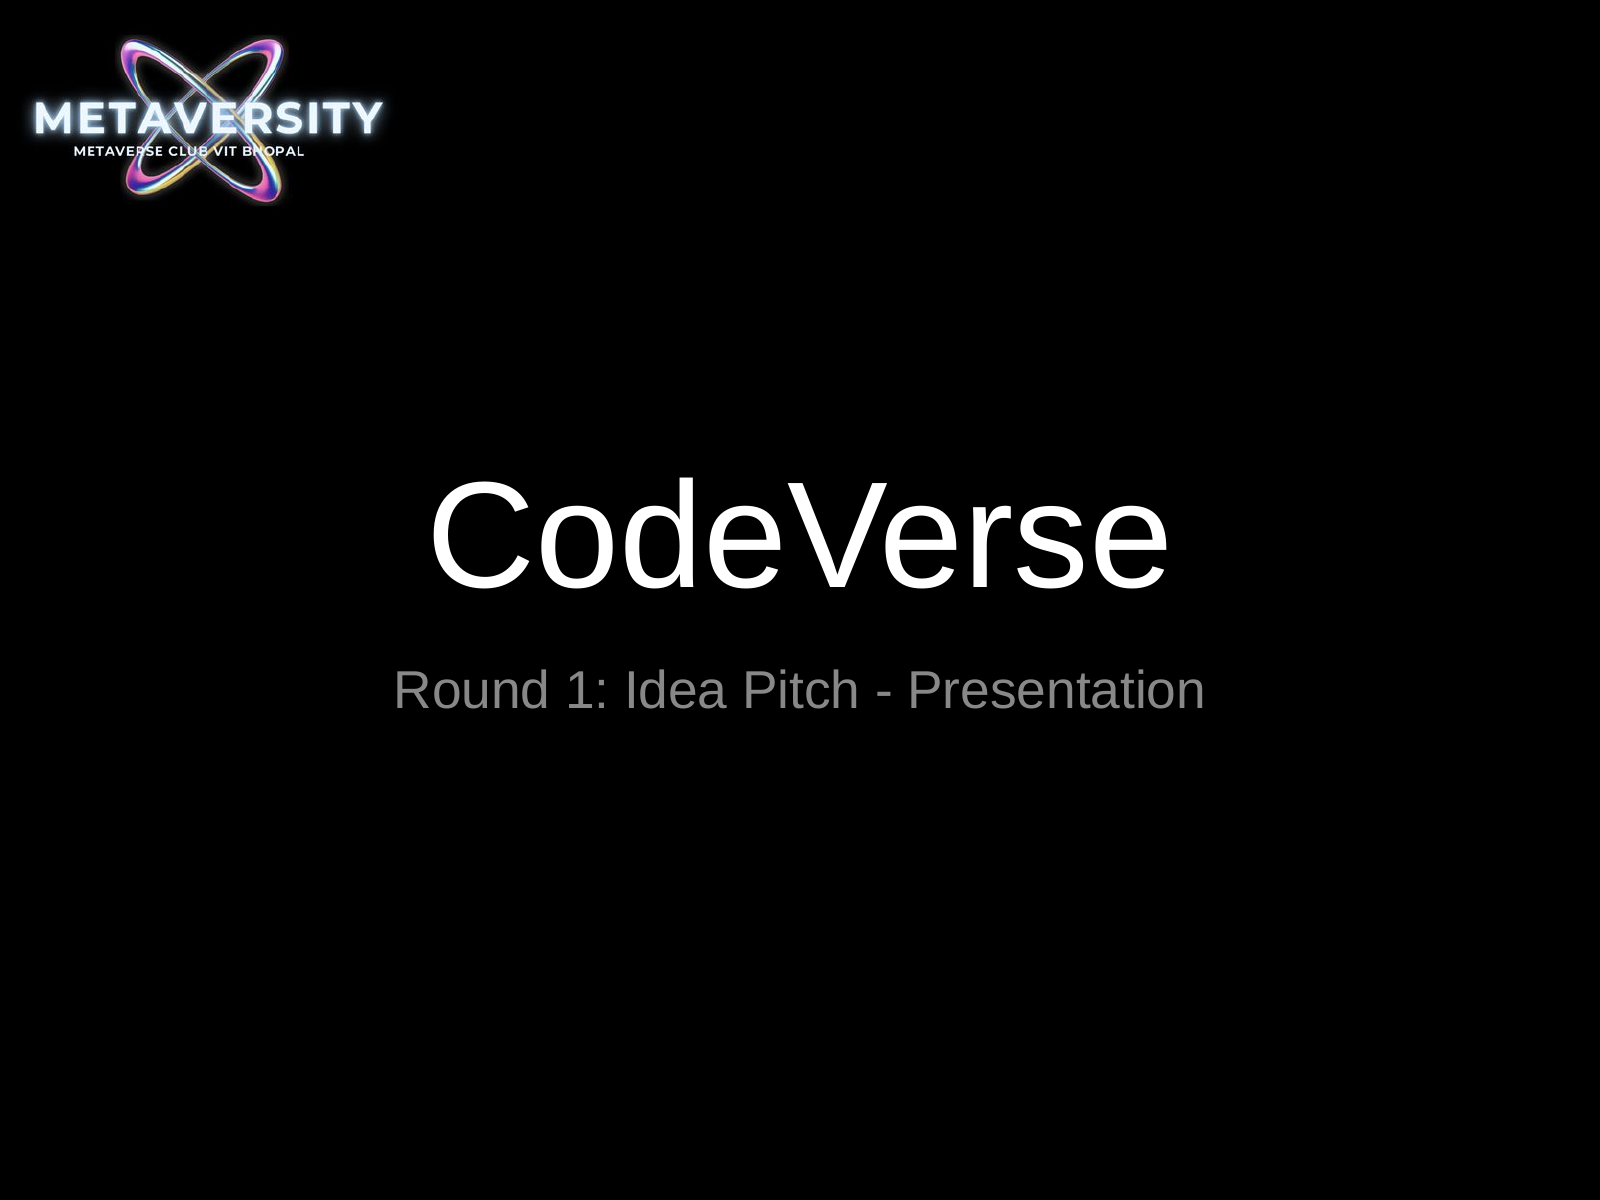

CodeVerse

Round 1: Idea Pitch - Presentation